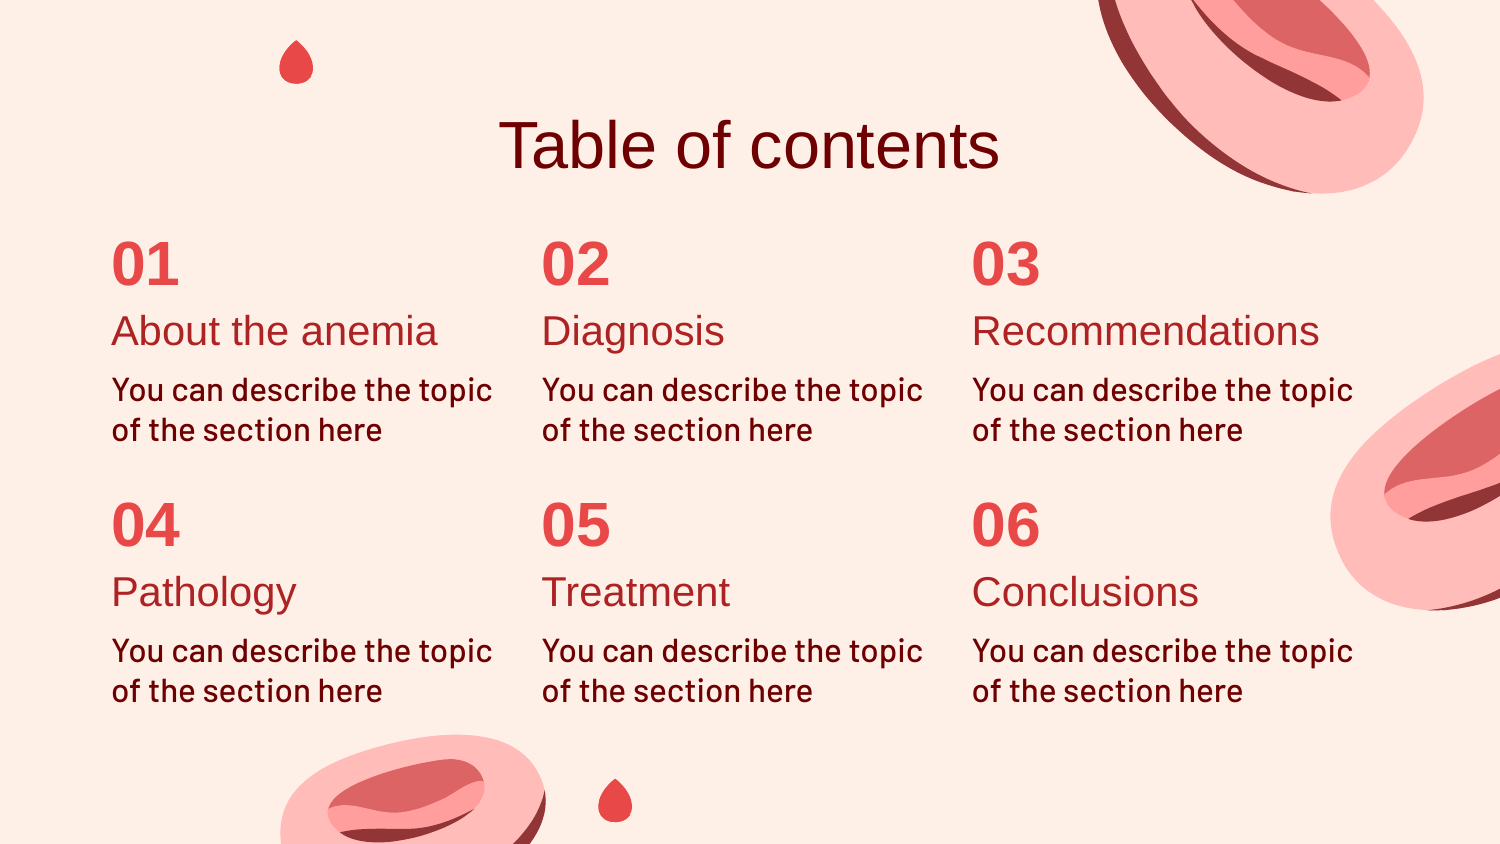

Table of contents
# 01
02
03
About the anemia
Diagnosis
Recommendations
You can describe the topic of the section here
You can describe the topic of the section here
You can describe the topic of the section here
04
05
06
Pathology
Treatment
Conclusions
You can describe the topic of the section here
You can describe the topic of the section here
You can describe the topic of the section here